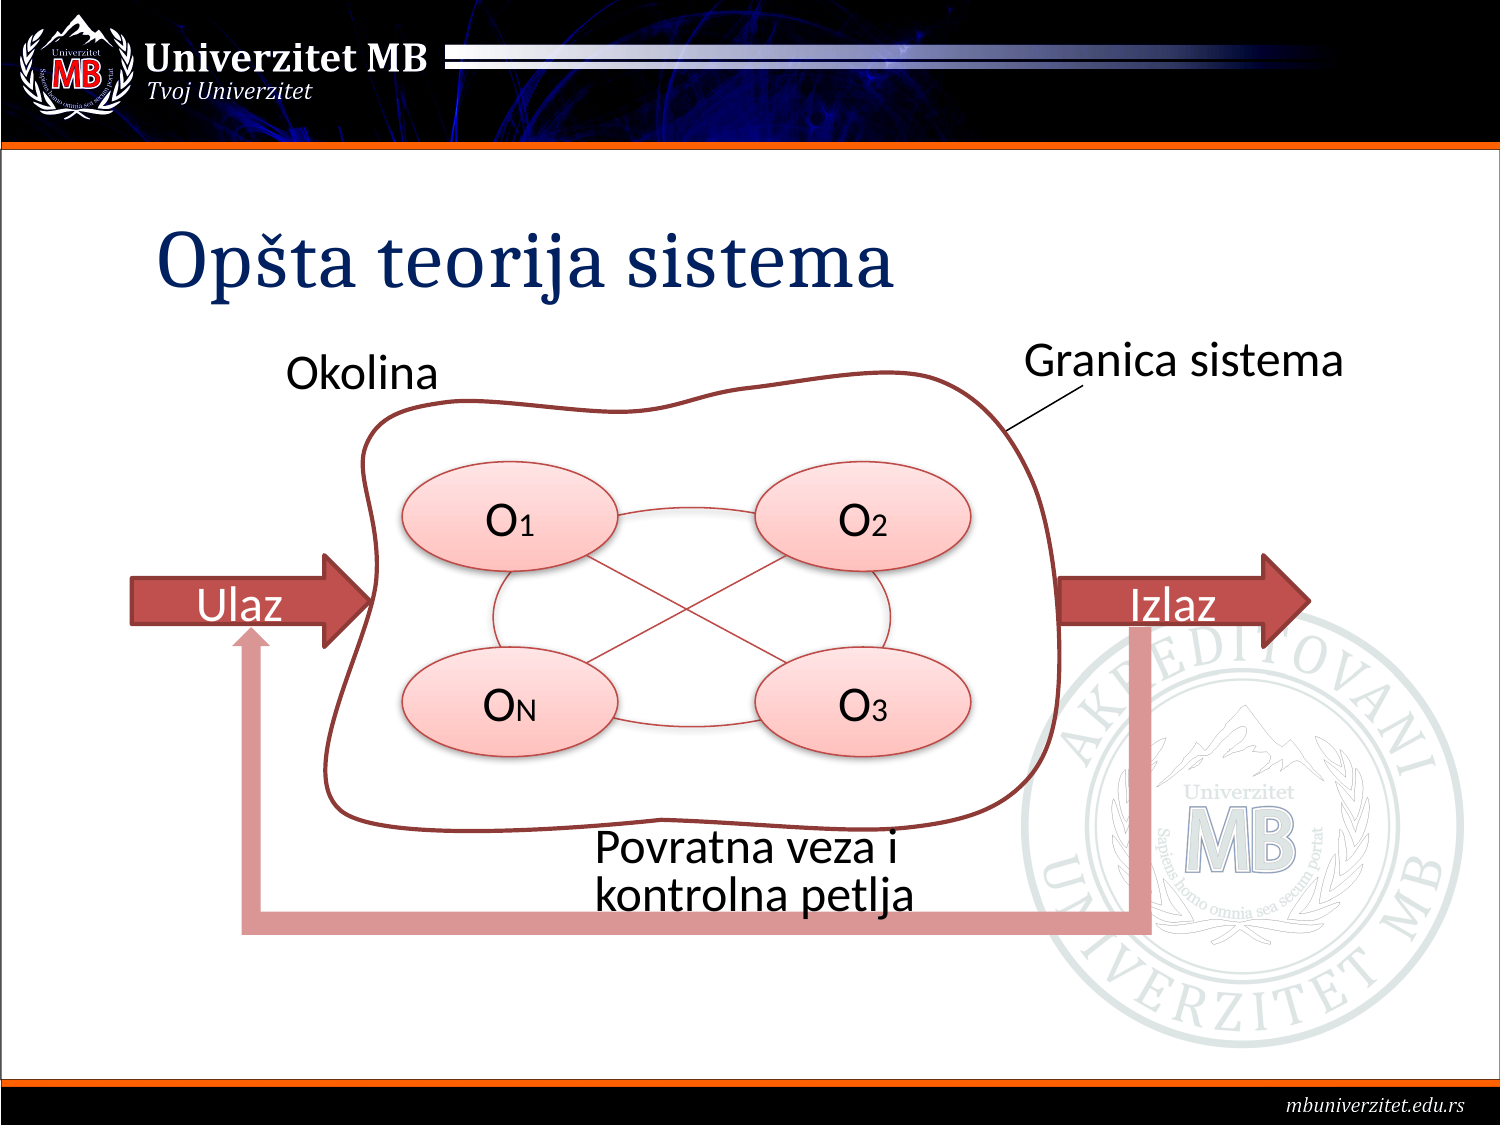

Opšta teorija sistema
Granica sistema
Okolina

O1
O2

Ulaz
Izlaz

ON
O3
Povratna veza i kontrolna petlja